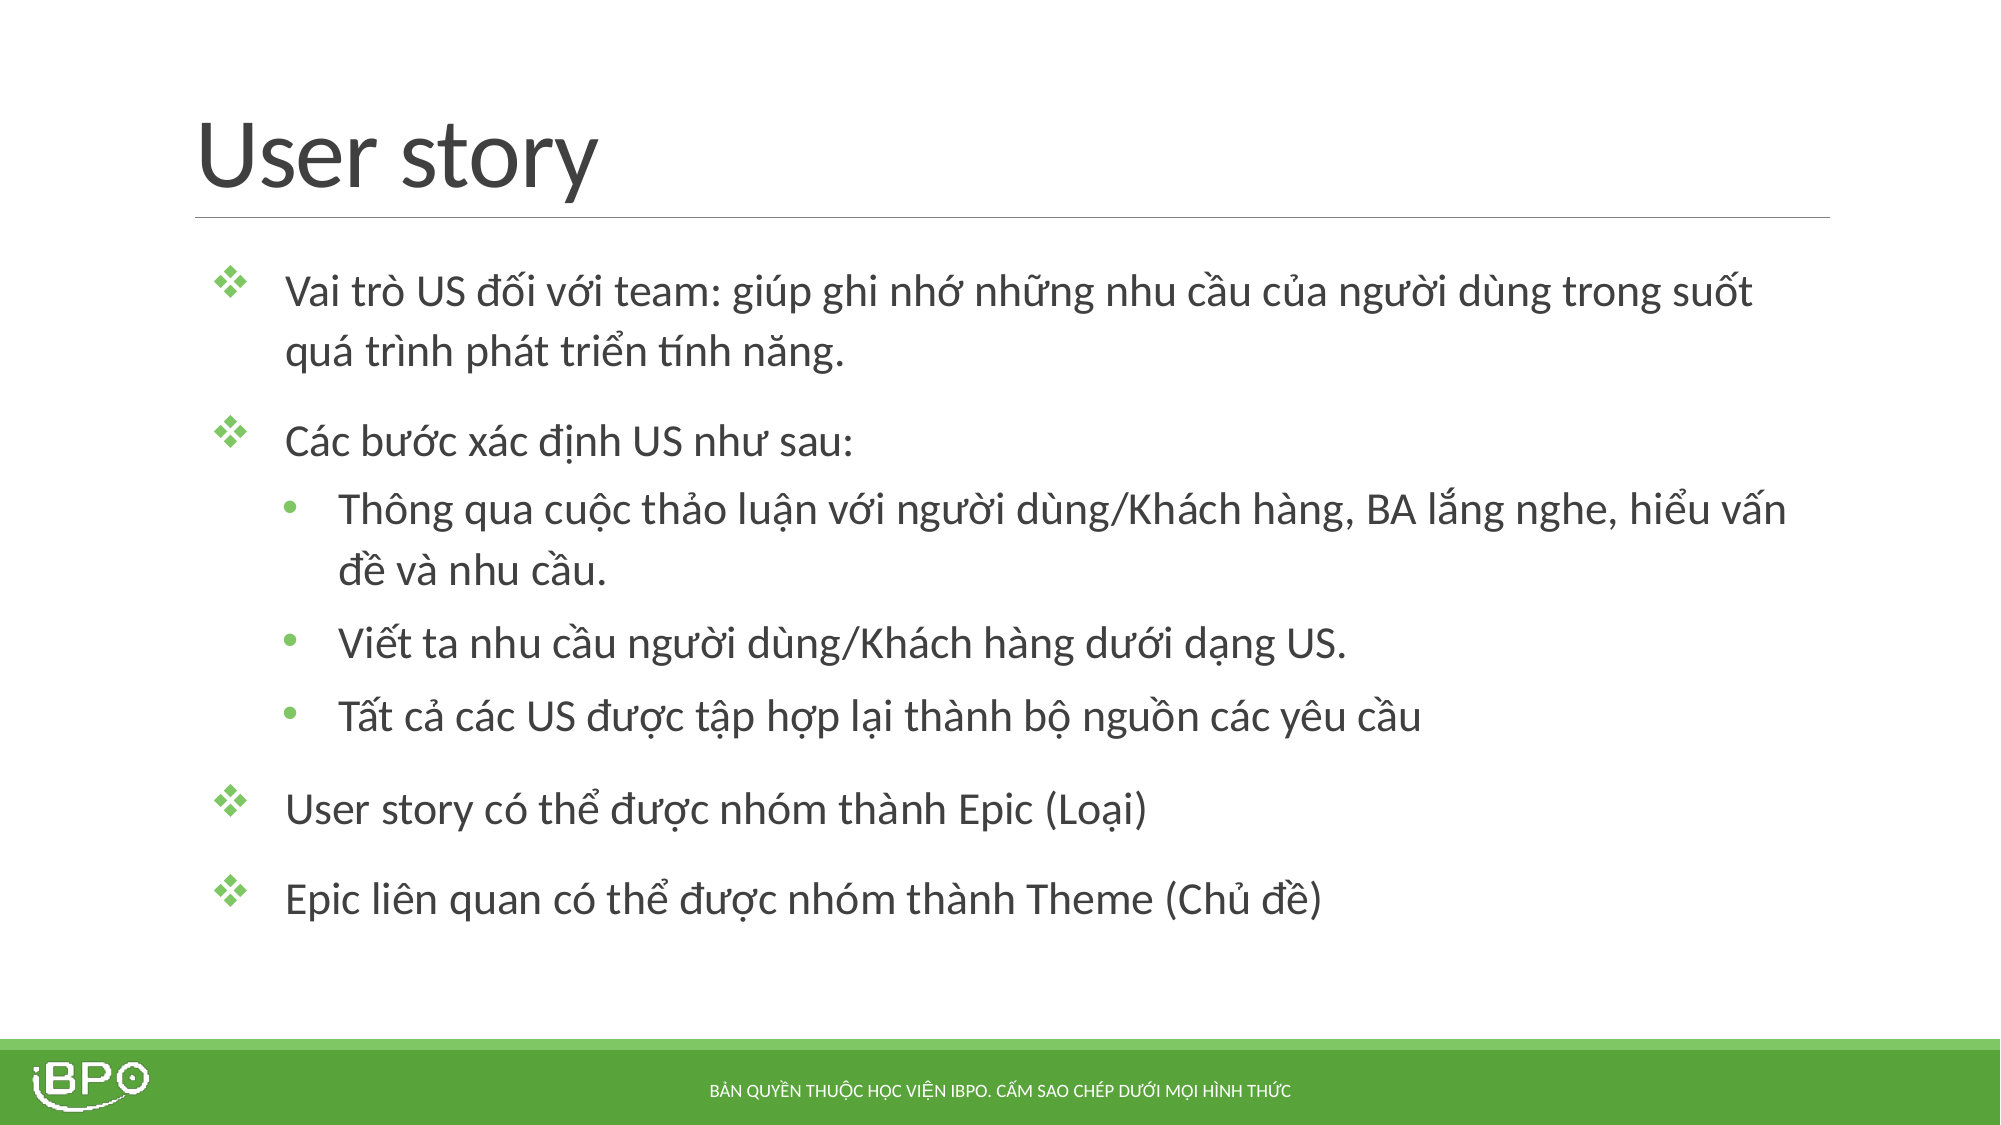

# User story
Vai trò US đối với team: giúp ghi nhớ những nhu cầu của người dùng trong suốt quá trình phát triển tính năng.
Các bước xác định US như sau:
Thông qua cuộc thảo luận với người dùng/Khách hàng, BA lắng nghe, hiểu vấn đề và nhu cầu.
Viết ta nhu cầu người dùng/Khách hàng dưới dạng US.
Tất cả các US được tập hợp lại thành bộ nguồn các yêu cầu
User story có thể được nhóm thành Epic (Loại)
Epic liên quan có thể được nhóm thành Theme (Chủ đề)
Bản quyền thuộc Học viện iBPO. Cấm sao chép dưới mọi hình thức